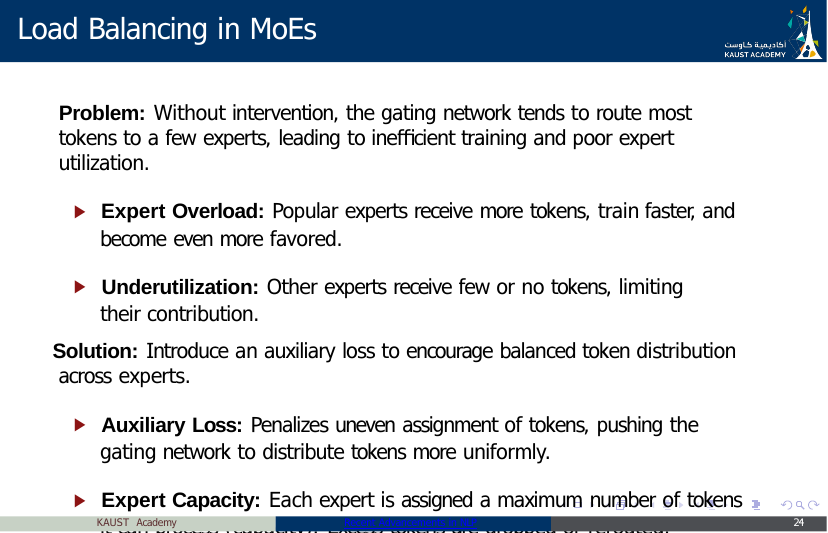

# Load Balancing in MoEs
Problem: Without intervention, the gating network tends to route most tokens to a few experts, leading to inefficient training and poor expert utilization.
▶ Expert Overload: Popular experts receive more tokens, train faster, and become even more favored.
▶ Underutilization: Other experts receive few or no tokens, limiting their contribution.
Solution: Introduce an auxiliary loss to encourage balanced token distribution across experts.
▶ Auxiliary Loss: Penalizes uneven assignment of tokens, pushing the gating network to distribute tokens more uniformly.
▶ Expert Capacity: Each expert is assigned a maximum number of tokens it can process (capacity). Excess tokens are dropped or rerouted.

KAUST Academy
Recent Advancements in NLP
24